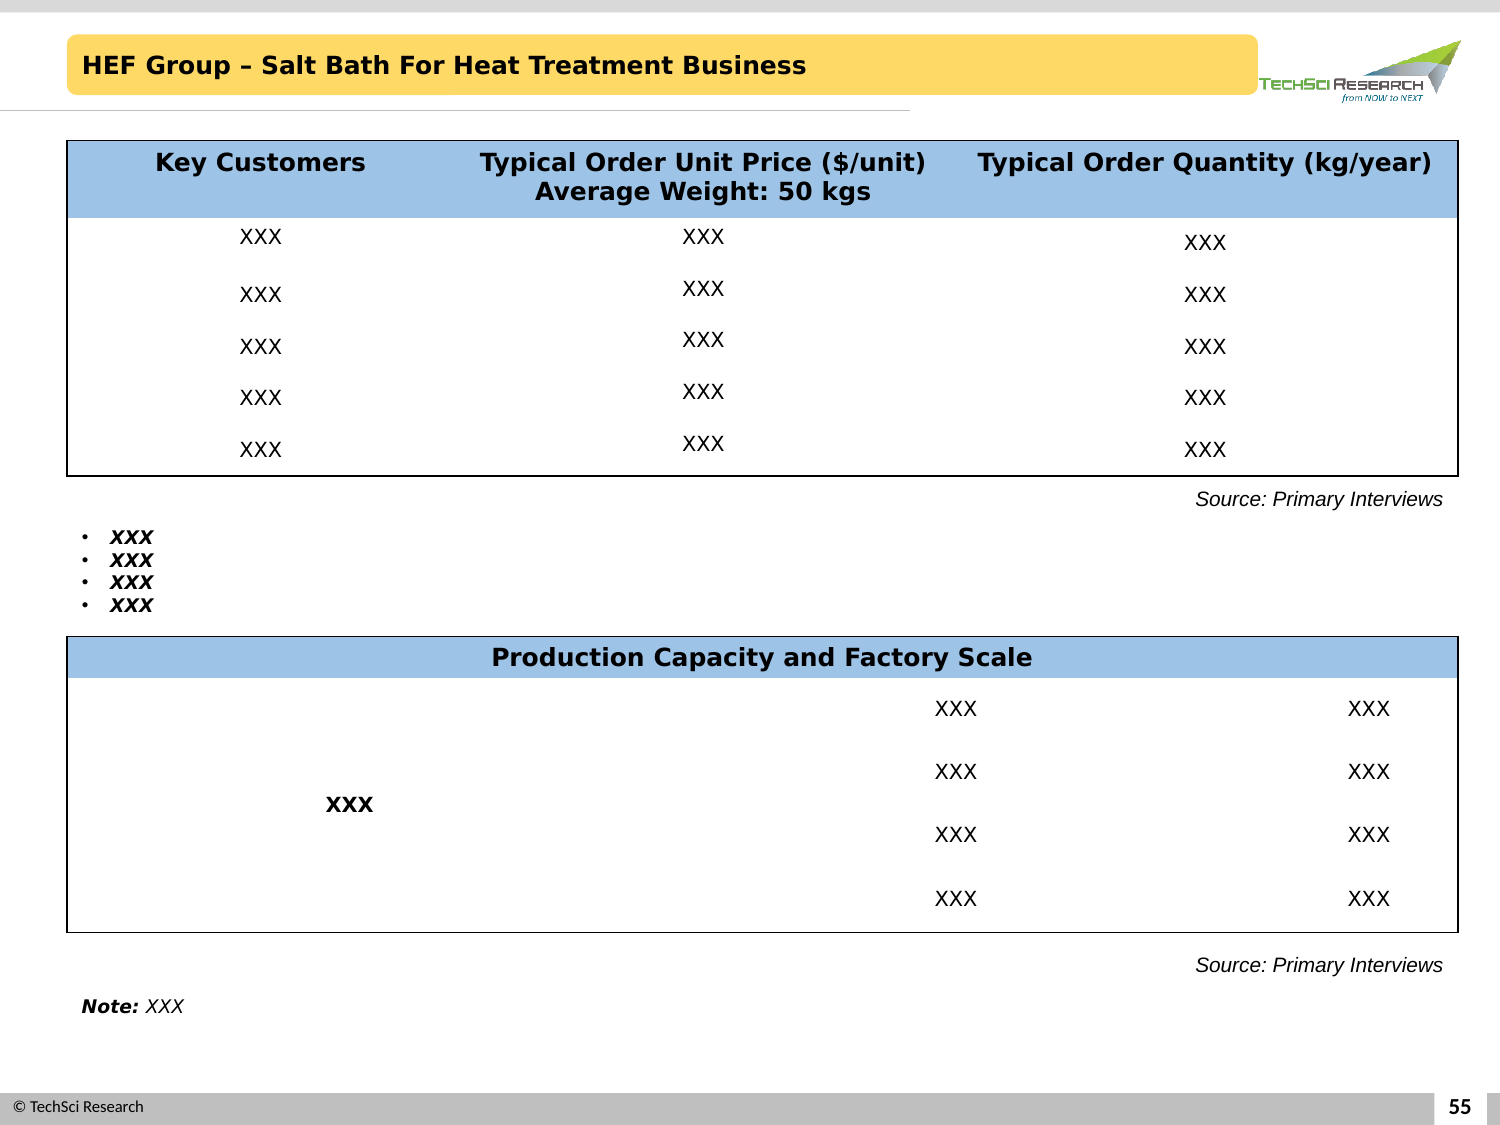

HEF Group – Salt Bath For Heat Treatment Business
| Key Customers | Typical Order Unit Price ($/unit) Average Weight: 50 kgs | Typical Order Quantity (kg/year) |
| --- | --- | --- |
| XXX | XXX | XXX |
| XXX | XXX | XXX |
| XXX | XXX | XXX |
| XXX | XXX | XXX |
| XXX | XXX | XXX |
Source: Primary Interviews
XXX
XXX
XXX
XXX
| Production Capacity and Factory Scale |  |  |
| --- | --- | --- |
| XXX | XXX | XXX |
|  | XXX | XXX |
|  | XXX | XXX |
|  | XXX | XXX |
Source: Primary Interviews
Note: XXX